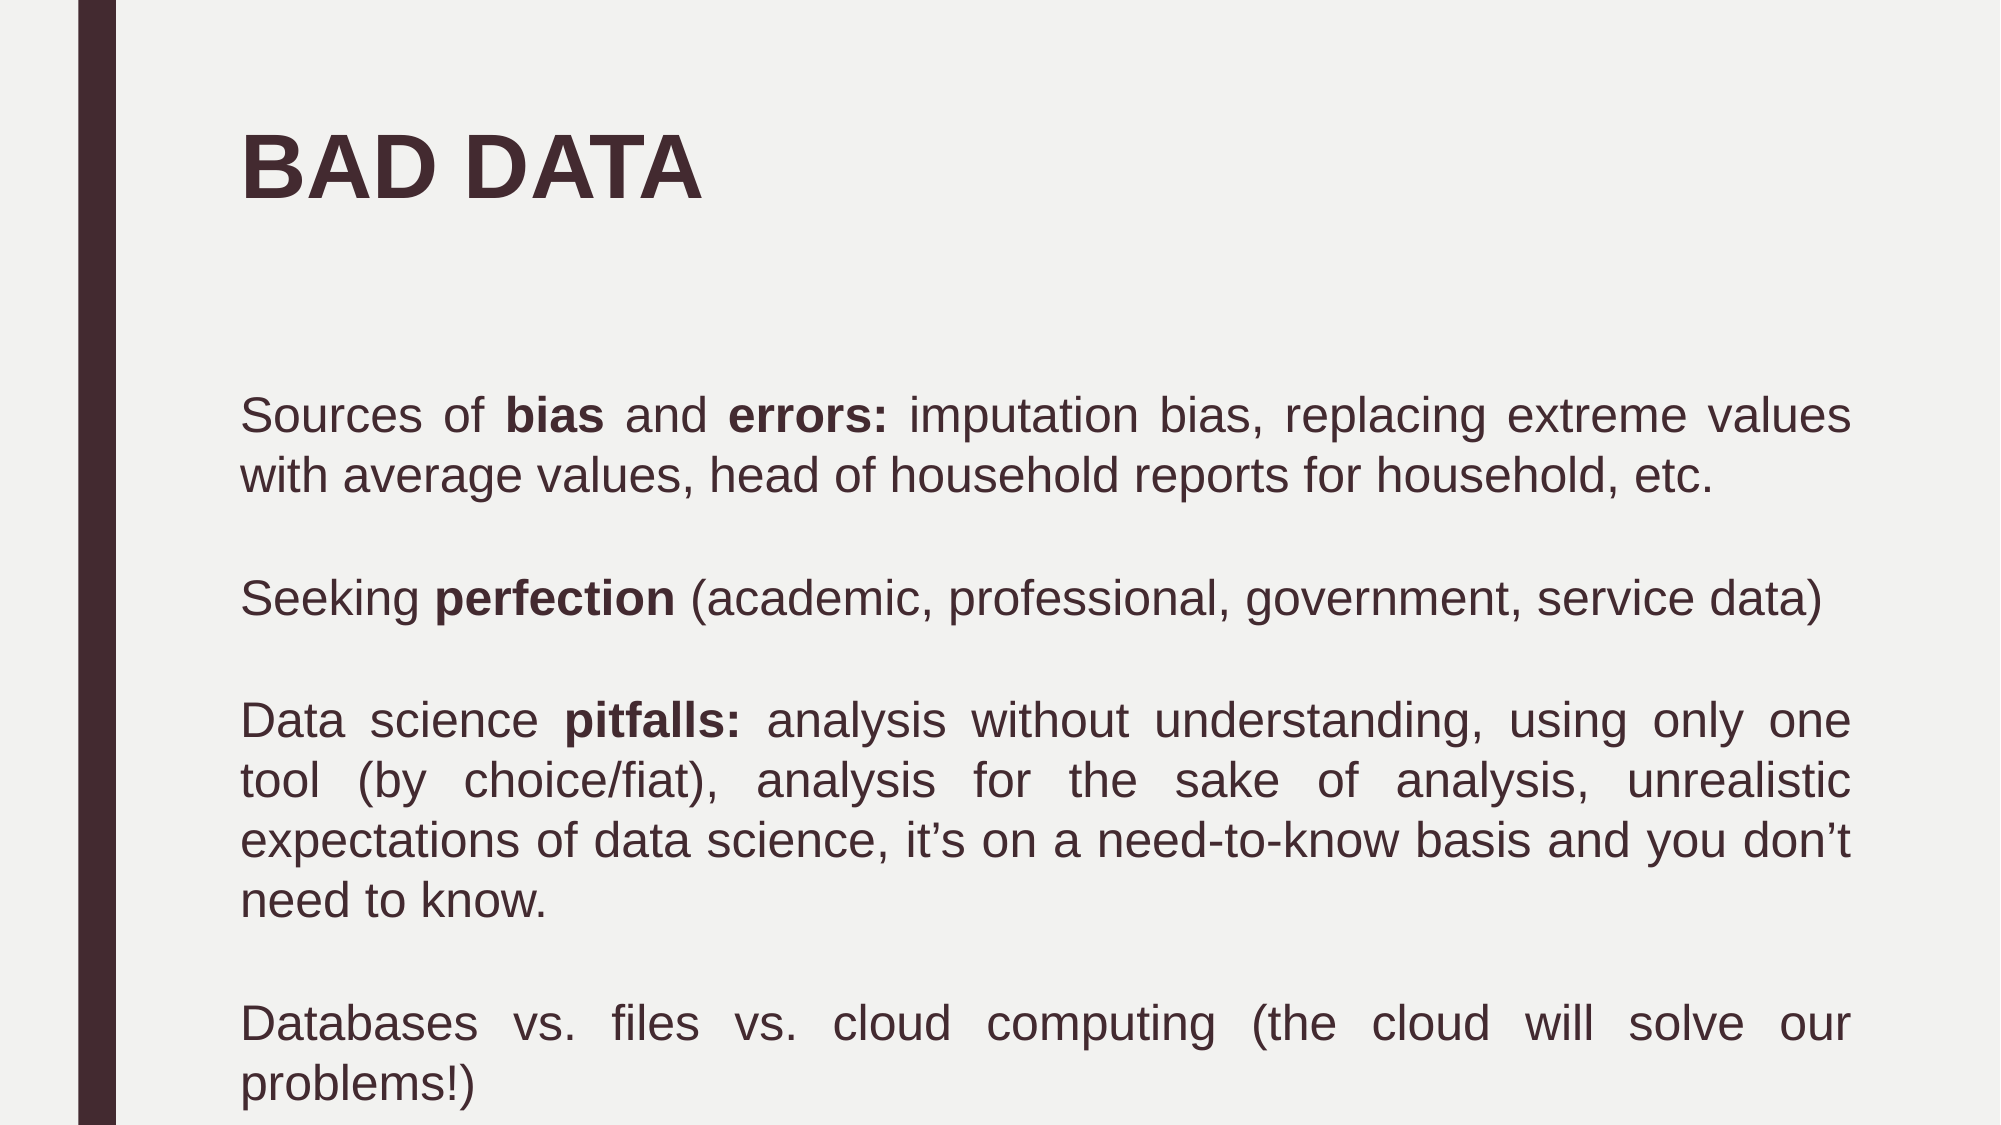

# BAD DATA
Sources of bias and errors: imputation bias, replacing extreme values with average values, head of household reports for household, etc.

Seeking perfection (academic, professional, government, service data)

Data science pitfalls: analysis without understanding, using only one tool (by choice/fiat), analysis for the sake of analysis, unrealistic expectations of data science, it’s on a need-to-know basis and you don’t need to know.

Databases vs. files vs. cloud computing (the cloud will solve our problems!)